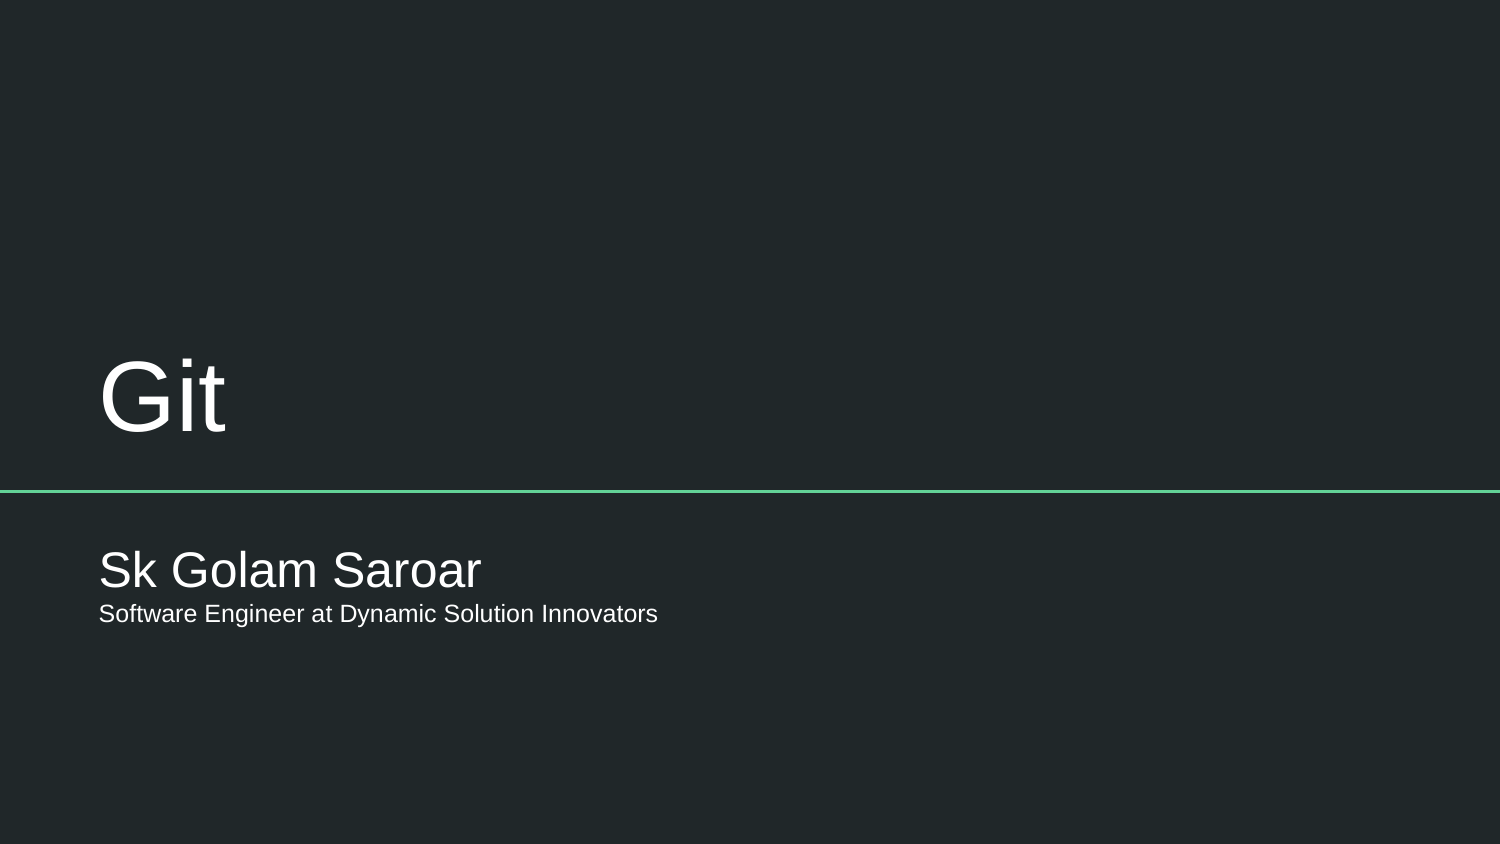

# Git
Sk Golam Saroar
Software Engineer at Dynamic Solution Innovators